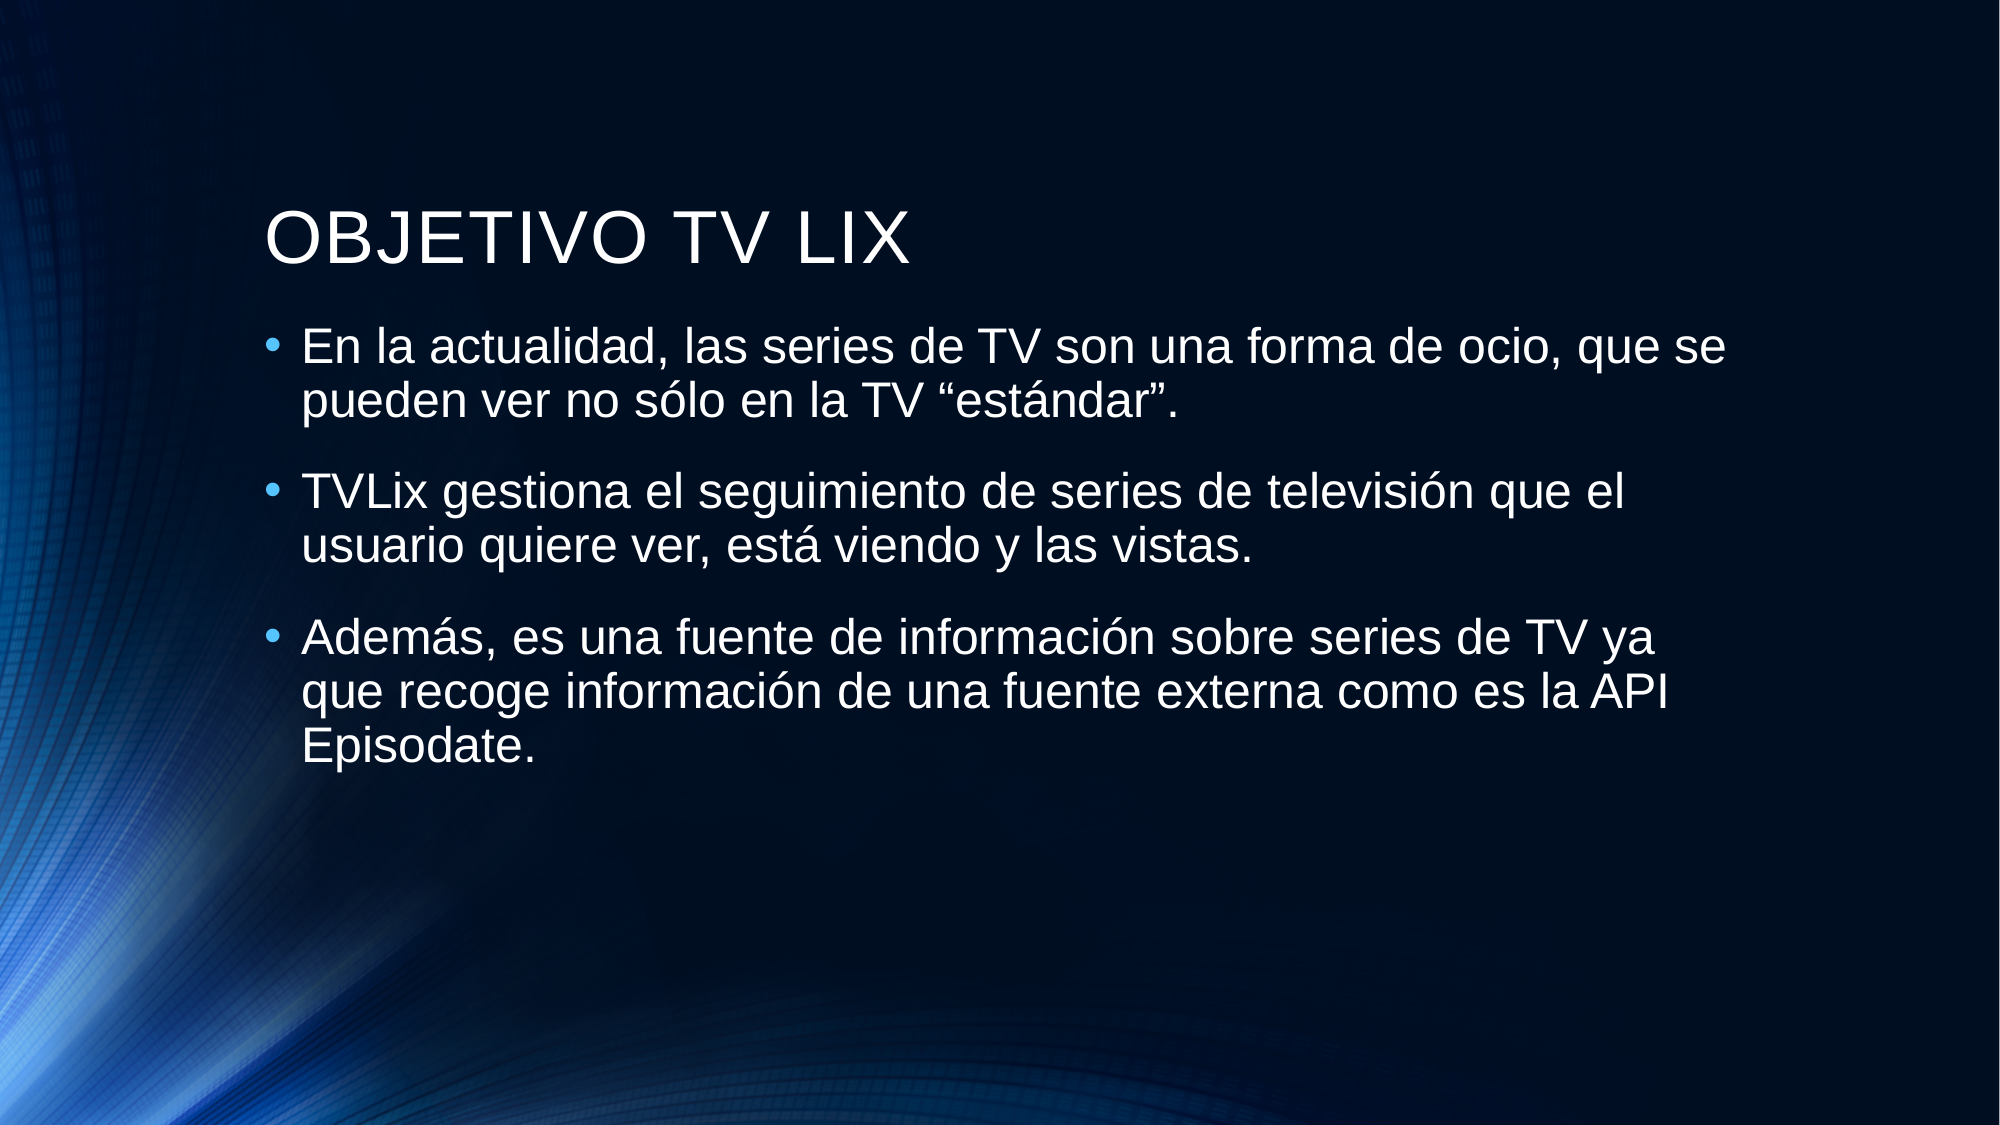

# OBJETIVO TV LIX
En la actualidad, las series de TV son una forma de ocio, que se pueden ver no sólo en la TV “estándar”.
TVLix gestiona el seguimiento de series de televisión que el usuario quiere ver, está viendo y las vistas.
Además, es una fuente de información sobre series de TV ya que recoge información de una fuente externa como es la API Episodate.